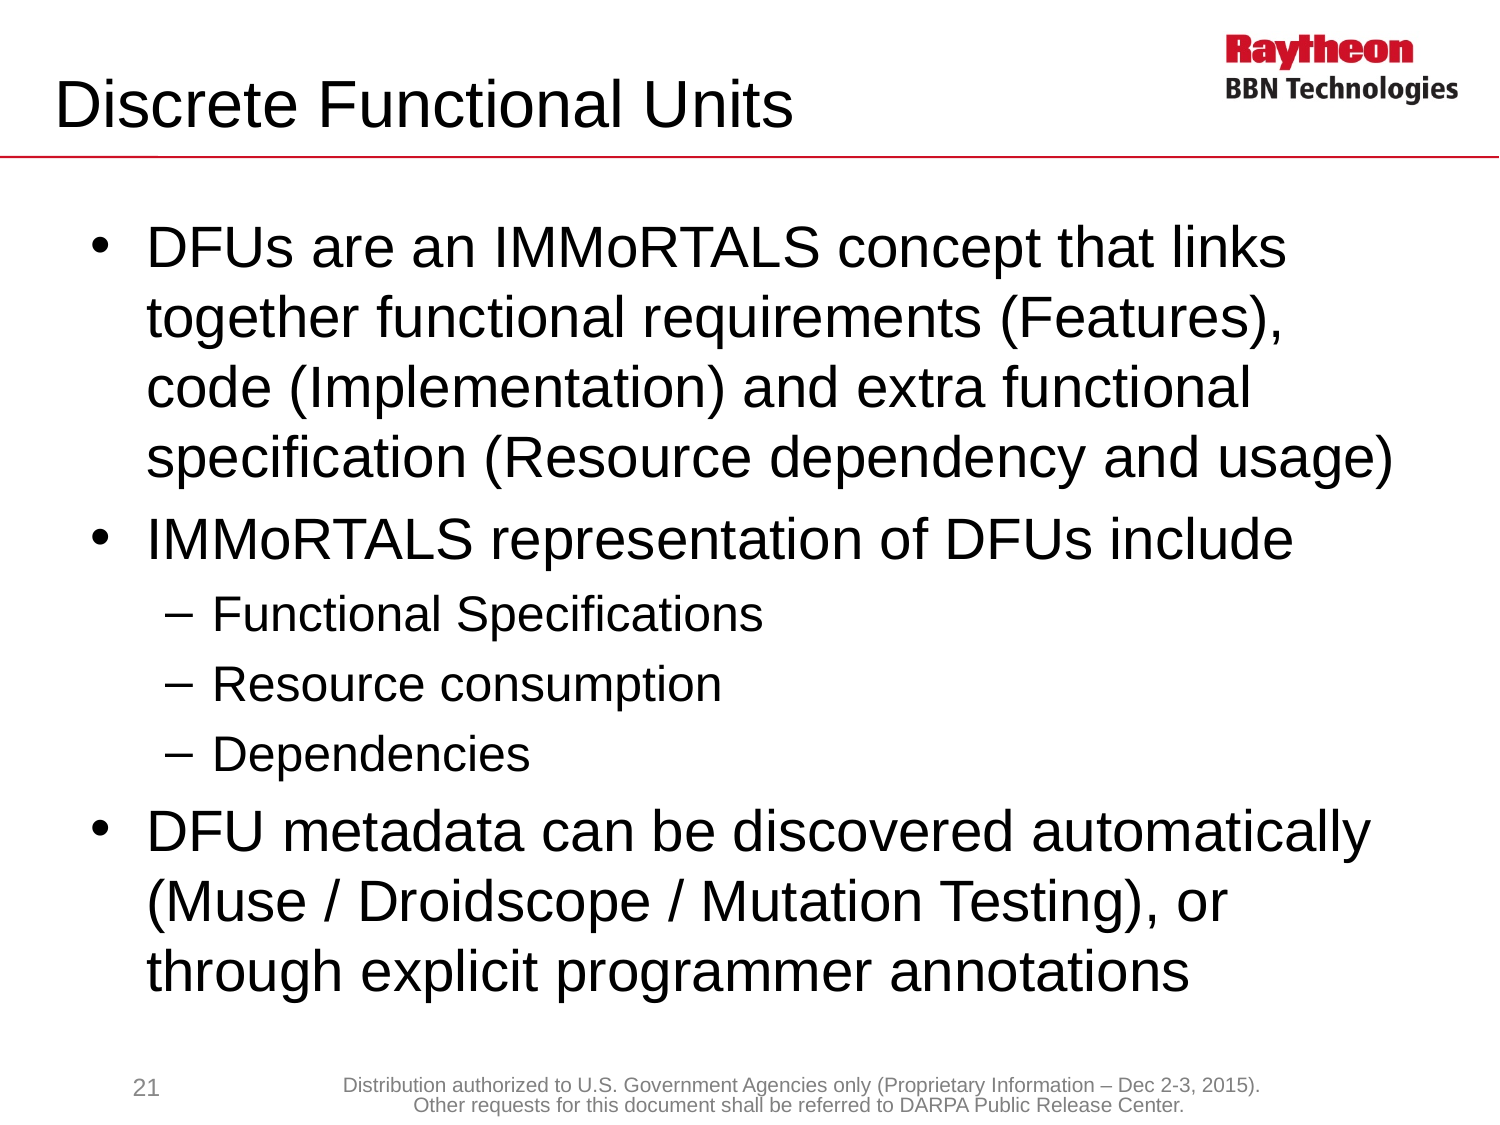

# Discrete Functional Units
DFUs are an IMMoRTALS concept that links together functional requirements (Features), code (Implementation) and extra functional specification (Resource dependency and usage)
IMMoRTALS representation of DFUs include
Functional Specifications
Resource consumption
Dependencies
DFU metadata can be discovered automatically (Muse / Droidscope / Mutation Testing), or through explicit programmer annotations

21